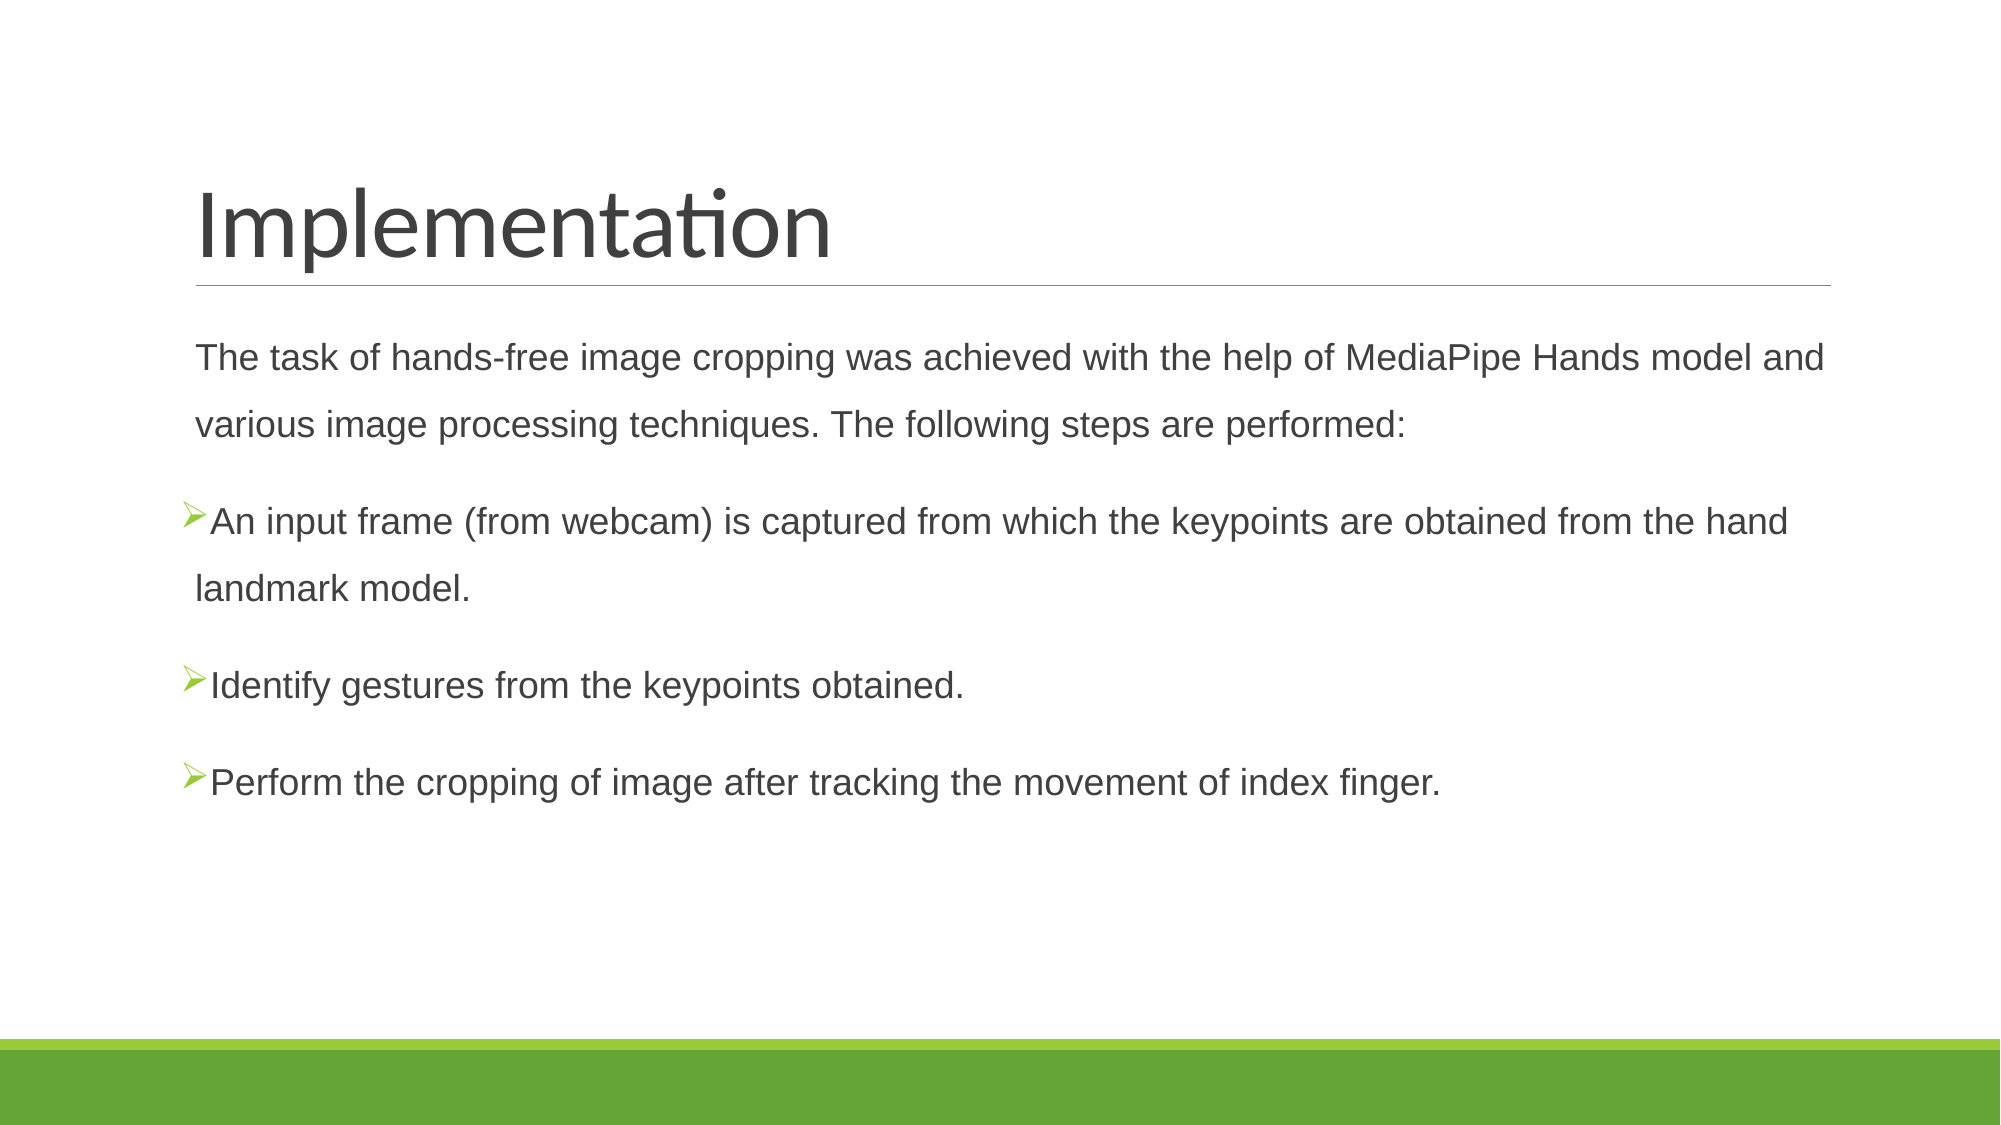

# Implementation
The task of hands-free image cropping was achieved with the help of MediaPipe Hands model and various image processing techniques. The following steps are performed:
An input frame (from webcam) is captured from which the keypoints are obtained from the hand landmark model.
Identify gestures from the keypoints obtained.
Perform the cropping of image after tracking the movement of index finger.